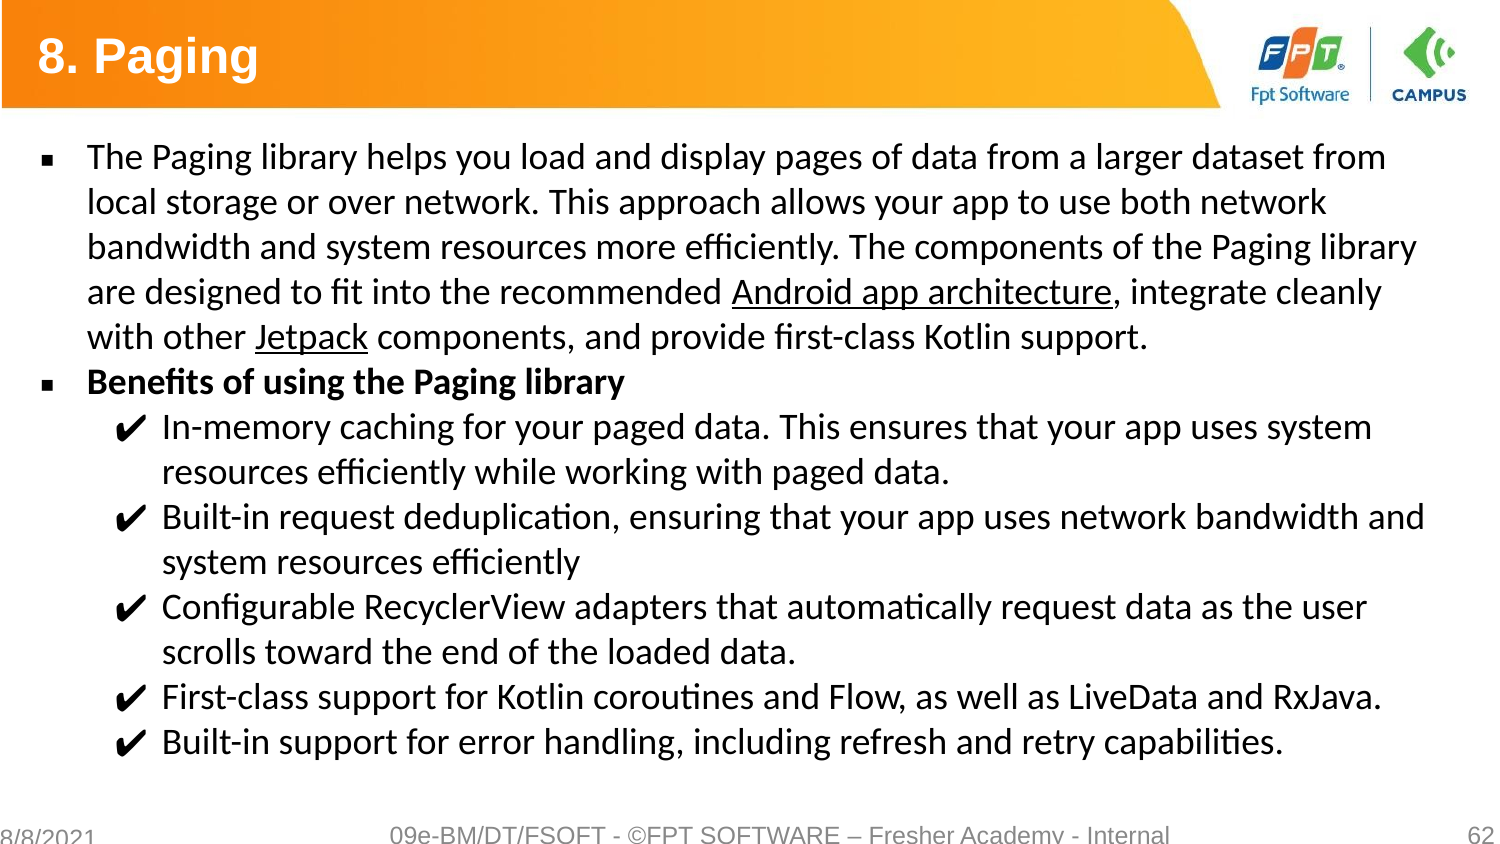

8. Paging
The Paging library helps you load and display pages of data from a larger dataset from local storage or over network. This approach allows your app to use both network bandwidth and system resources more efficiently. The components of the Paging library are designed to fit into the recommended Android app architecture, integrate cleanly with other Jetpack components, and provide first-class Kotlin support.
Benefits of using the Paging library
In-memory caching for your paged data. This ensures that your app uses system resources efficiently while working with paged data.
Built-in request deduplication, ensuring that your app uses network bandwidth and system resources efficiently
Configurable RecyclerView adapters that automatically request data as the user scrolls toward the end of the loaded data.
First-class support for Kotlin coroutines and Flow, as well as LiveData and RxJava.
Built-in support for error handling, including refresh and retry capabilities.
09e-BM/DT/FSOFT - ©FPT SOFTWARE – Fresher Academy - Internal Use
62
8/8/2021